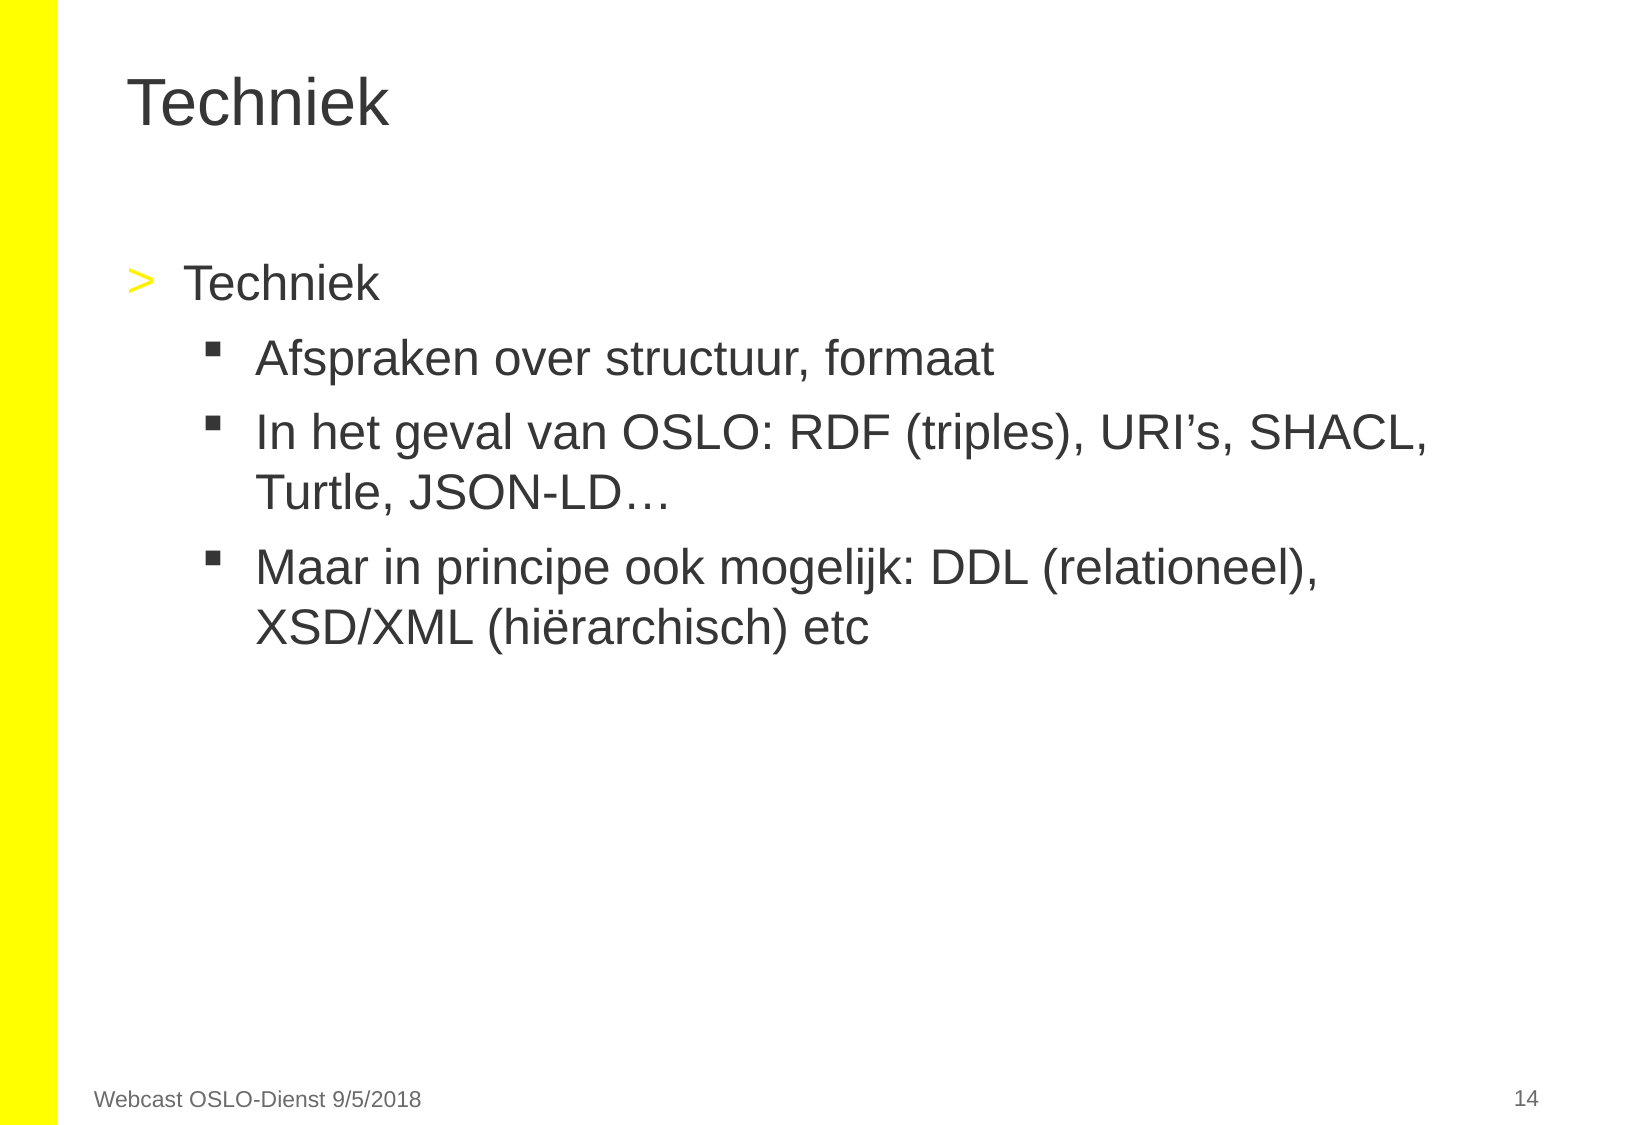

# Techniek
Techniek
Afspraken over structuur, formaat
In het geval van OSLO: RDF (triples), URI’s, SHACL, Turtle, JSON-LD…
Maar in principe ook mogelijk: DDL (relationeel), XSD/XML (hiërarchisch) etc

14
Webcast OSLO-Dienst 9/5/2018